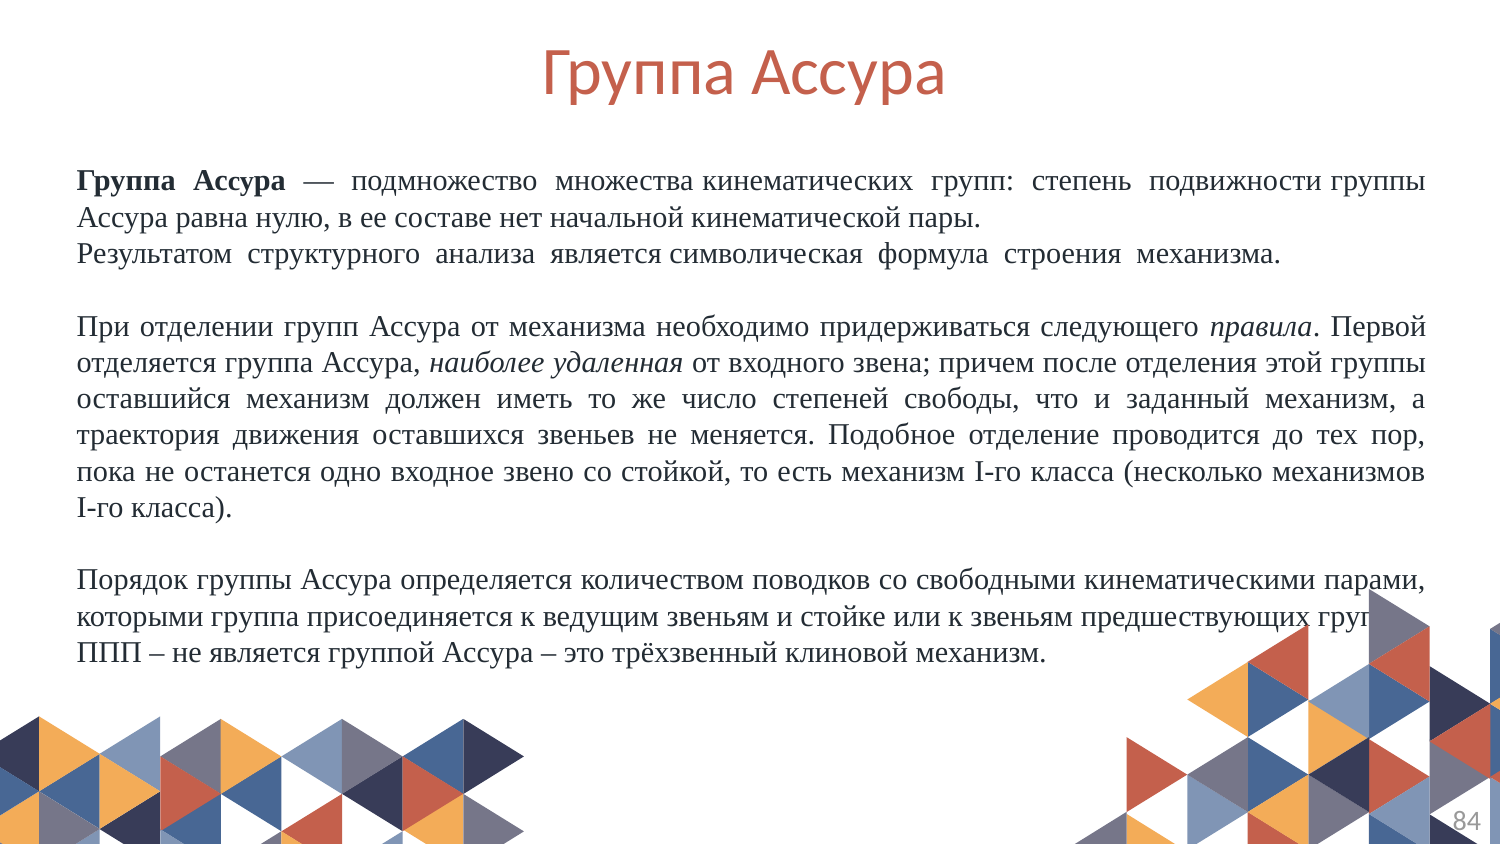

Группа Ассура
Группа  Ассура  —  подмножество  множества кинематических  групп:  степень  подвижности группы Ассура равна нулю, в ее составе нет начальной кинематической пары.
Результатом  структурного  анализа  является символическая  формула  строения  механизма.

При отделении групп Ассура от механизма необходимо придерживаться следующего правила. Первой отделяется группа Ассура, наиболее удаленная от входного звена; причем после отделения этой группы оставшийся механизм должен иметь то же число степеней свободы, что и заданный механизм, а траектория движения оставшихся звеньев не меняется. Подобное отделение проводится до тех пор, пока не останется одно входное звено со стойкой, то есть механизм I-го класса (несколько механизмов I-го класса).

Порядок группы Ассура определяется количеством поводков со свободными кинематическими парами, которыми группа присоединяется к ведущим звеньям и стойке или к звеньям предшествующих групп.
ППП – не является группой Ассура – это трёхзвенный клиновой механизм.

84